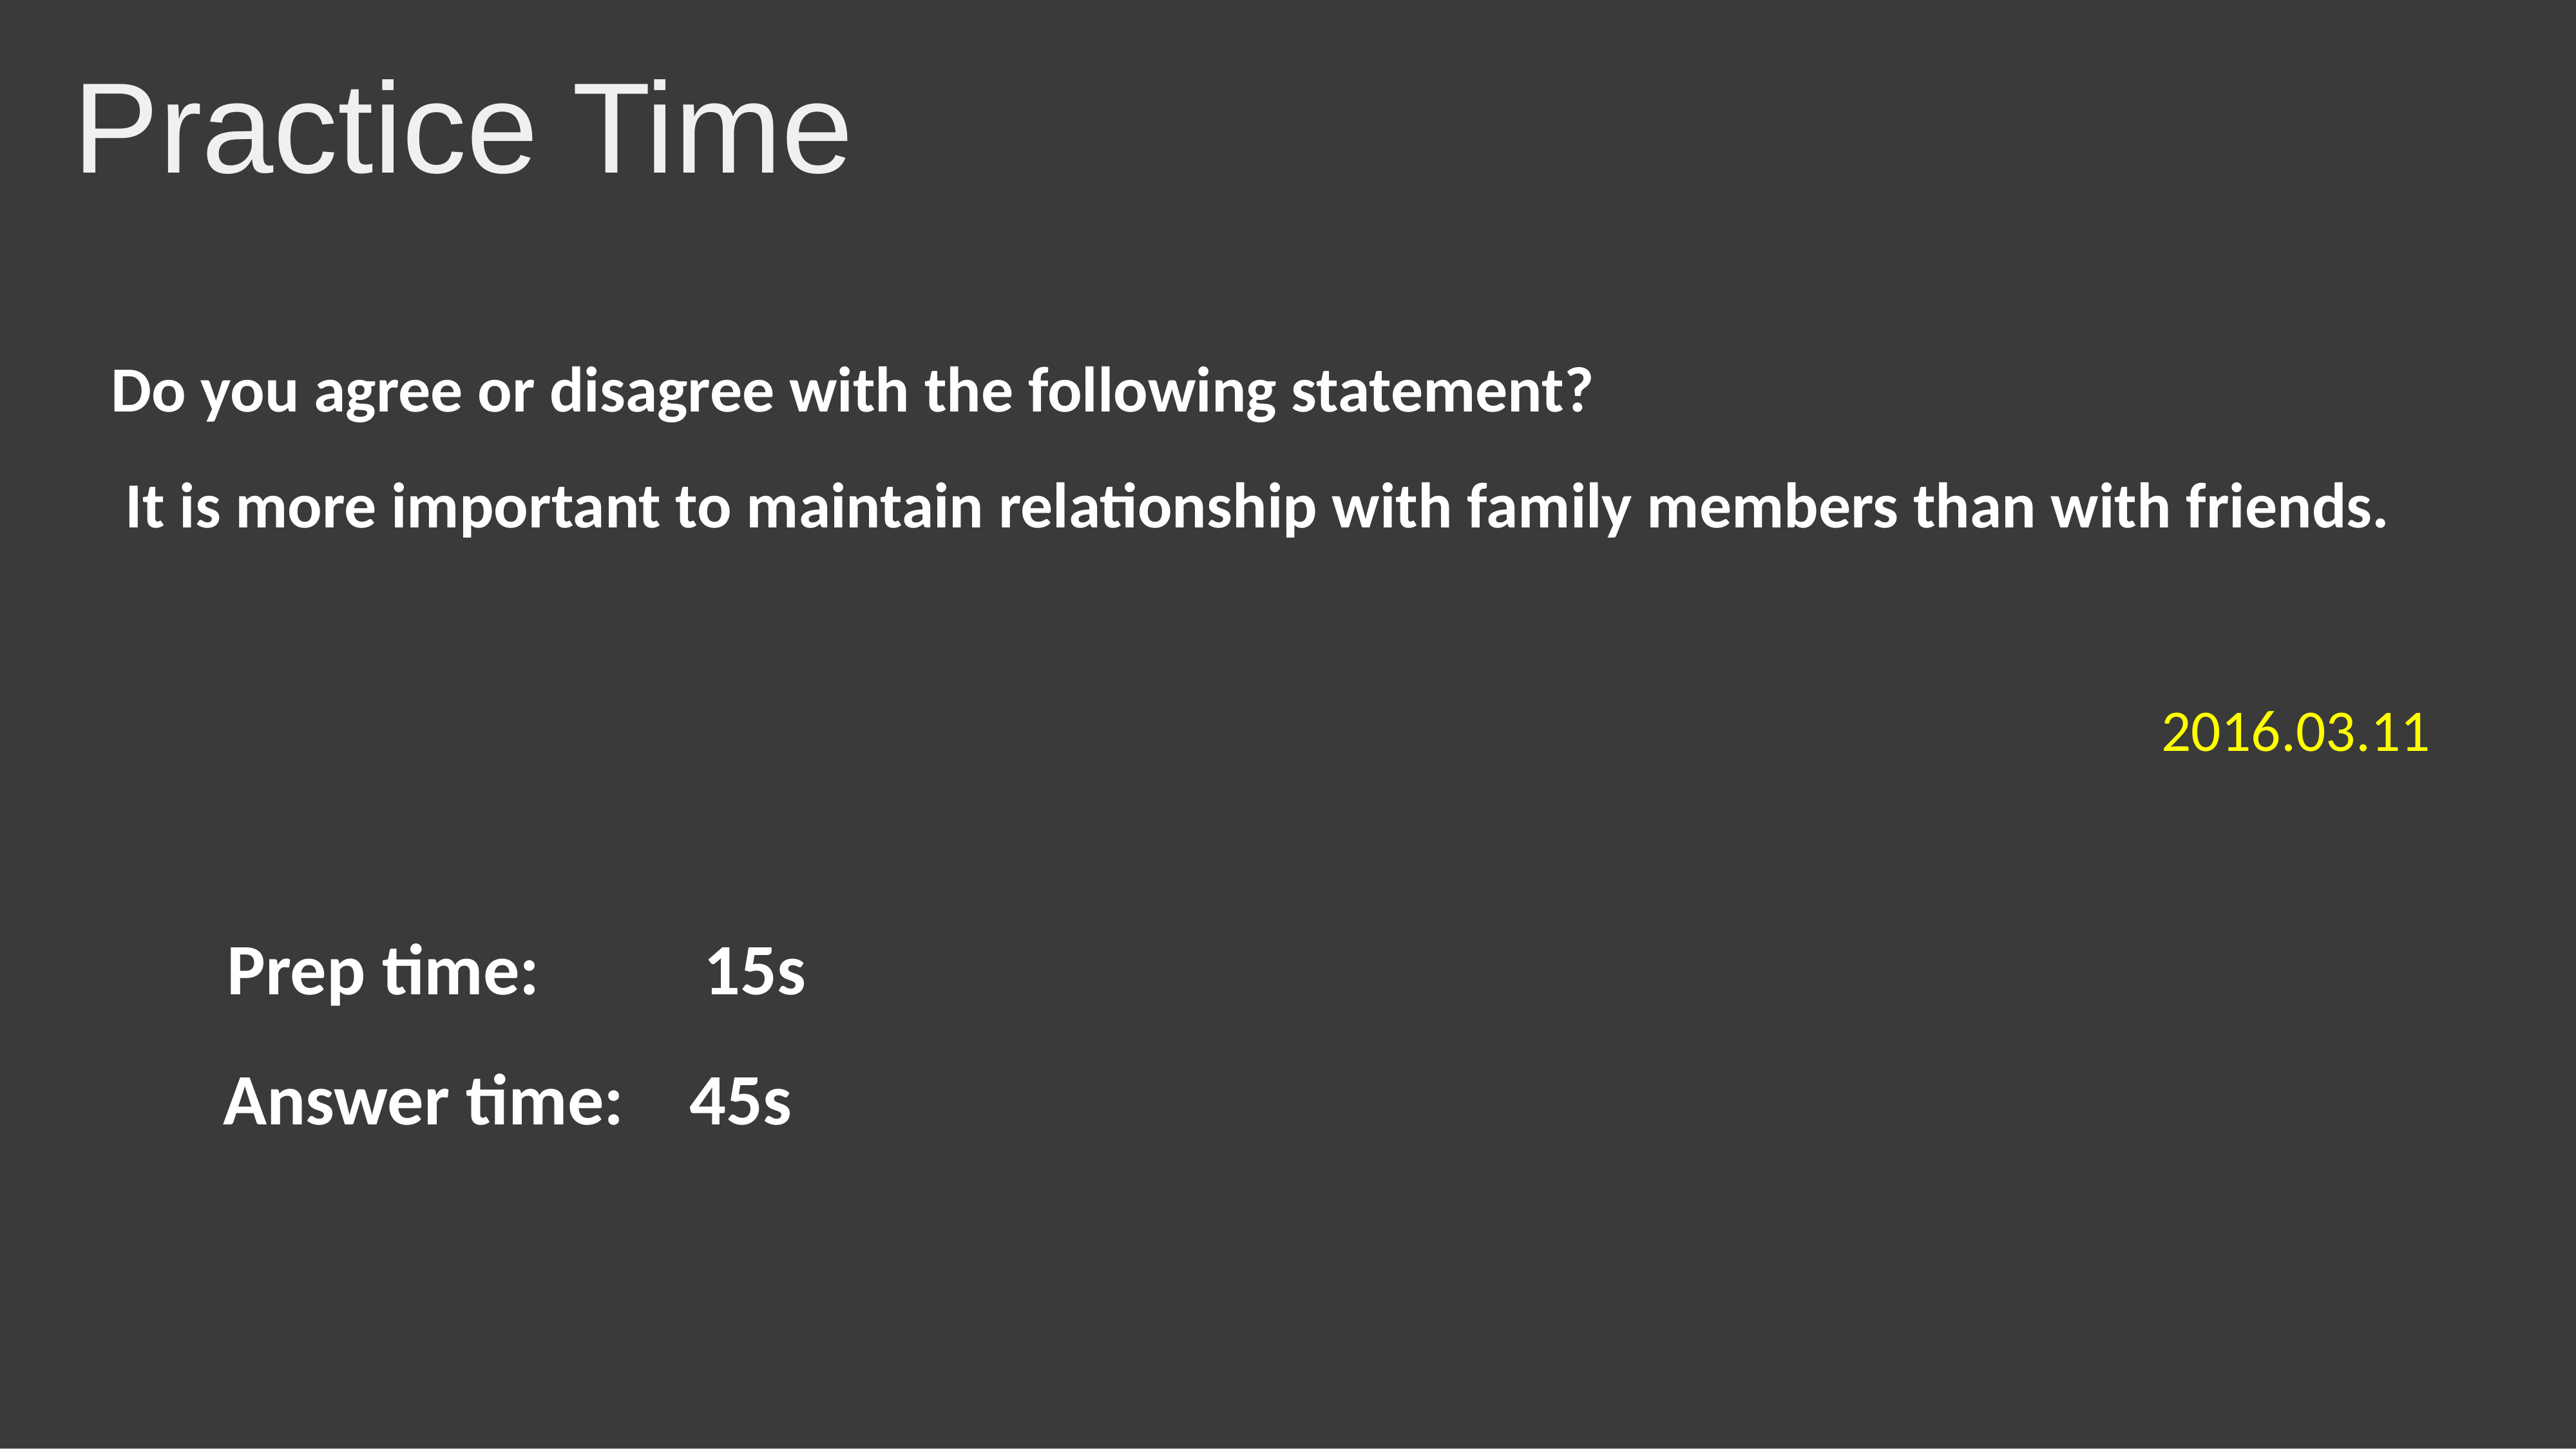

Do you agree or disagree with the following statement?
        It is more important to maintain relationship with family members than with friends.

                                                                                                                                                                 2016.03.11

               Prep time:          15s
             Answer time:    45s
Practice Time